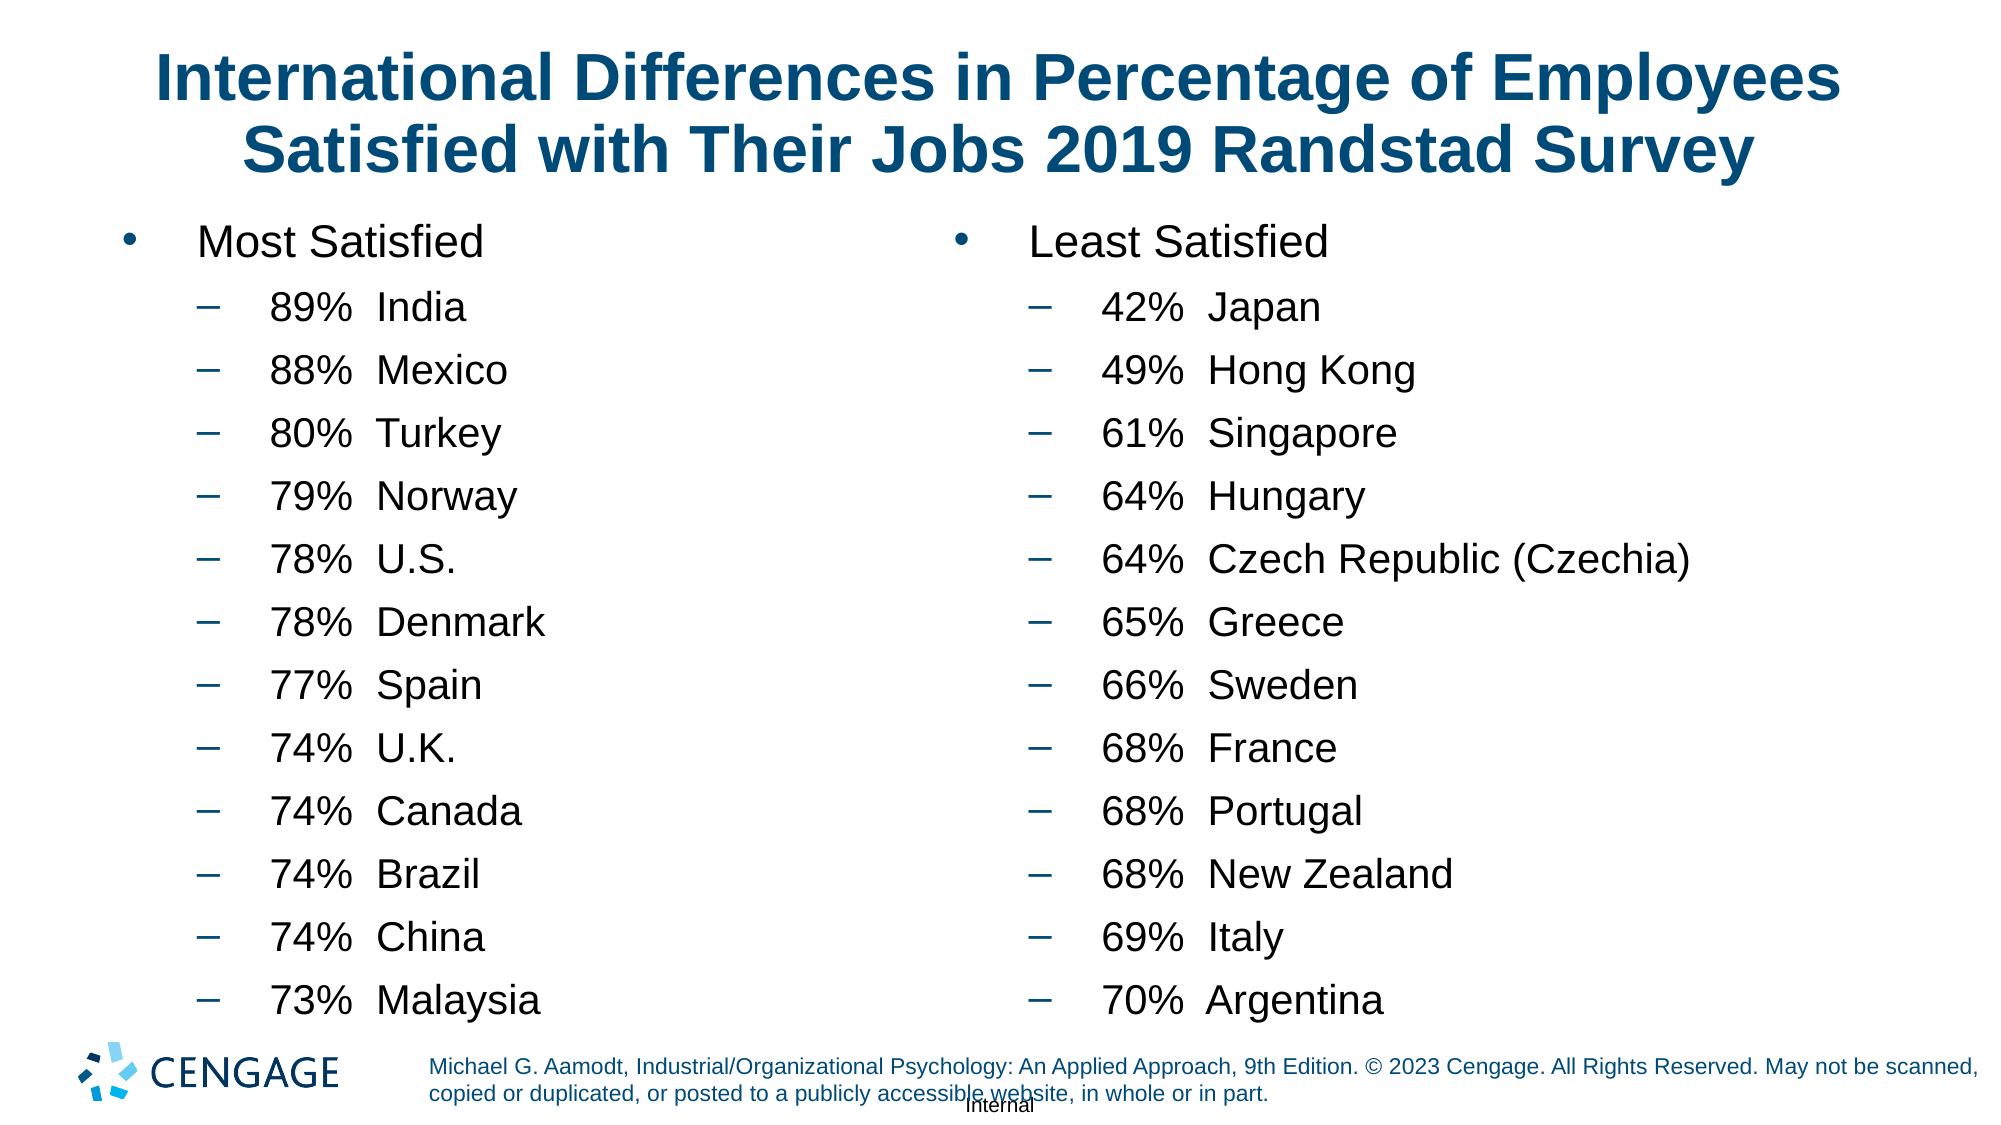

# International Differences in Percentage of Employees Satisfied with Their Jobs 2019 Randstad Survey
Most Satisfied
89%  India
88%  Mexico
80%  Turkey
79%  Norway
78%  U.S.
78%  Denmark
77%  Spain
74%  U.K.
74%  Canada
74%  Brazil
74%  China
73%  Malaysia
Least Satisfied
42%  Japan
49%  Hong Kong
61%  Singapore
64%  Hungary
64%  Czech Republic (Czechia)
65%  Greece
66%  Sweden
68%  France
68%  Portugal
68%  New Zealand
69%  Italy
70%  Argentina